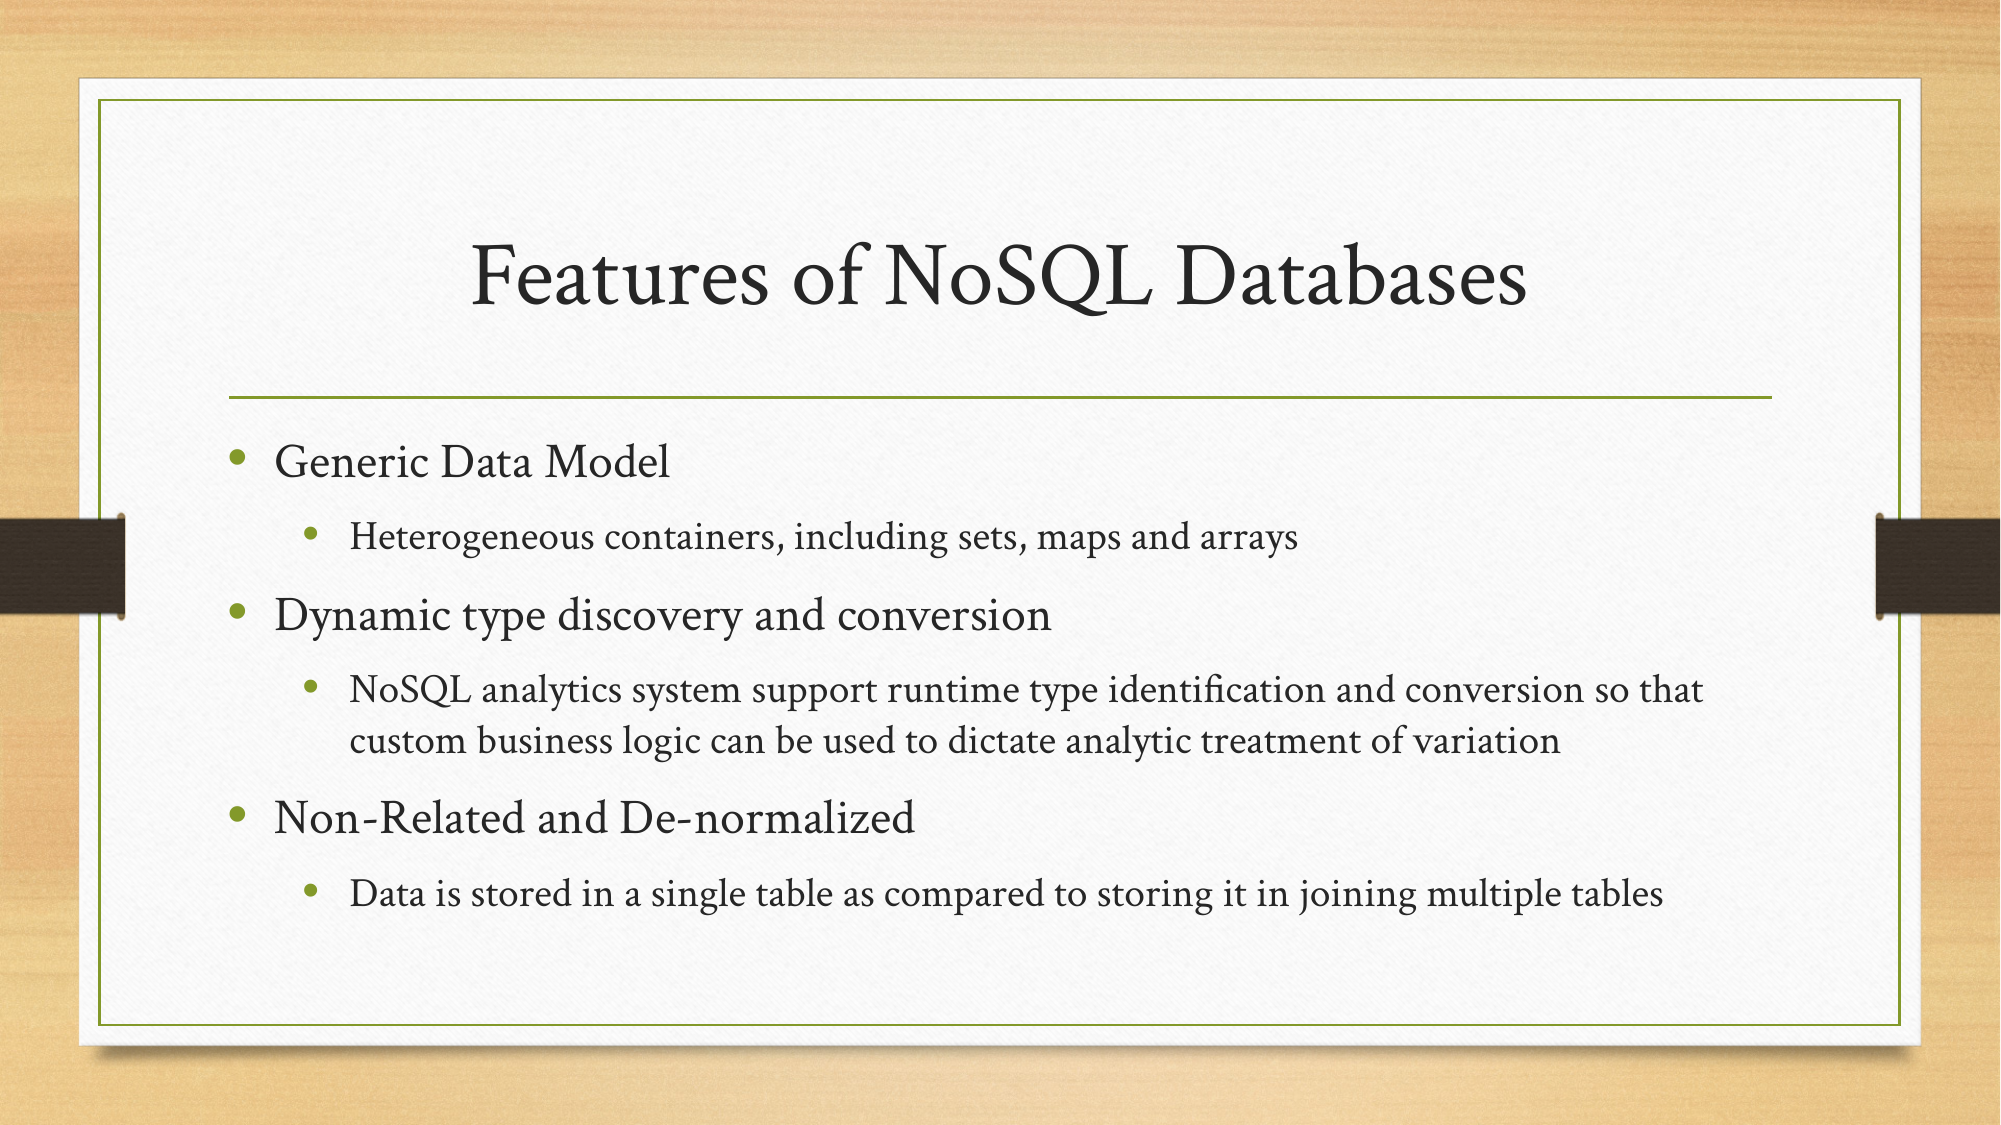

# Features of NoSQL Databases
Generic Data Model
Heterogeneous containers, including sets, maps and arrays
Dynamic type discovery and conversion
NoSQL analytics system support runtime type identification and conversion so that custom business logic can be used to dictate analytic treatment of variation
Non-Related and De-normalized
Data is stored in a single table as compared to storing it in joining multiple tables